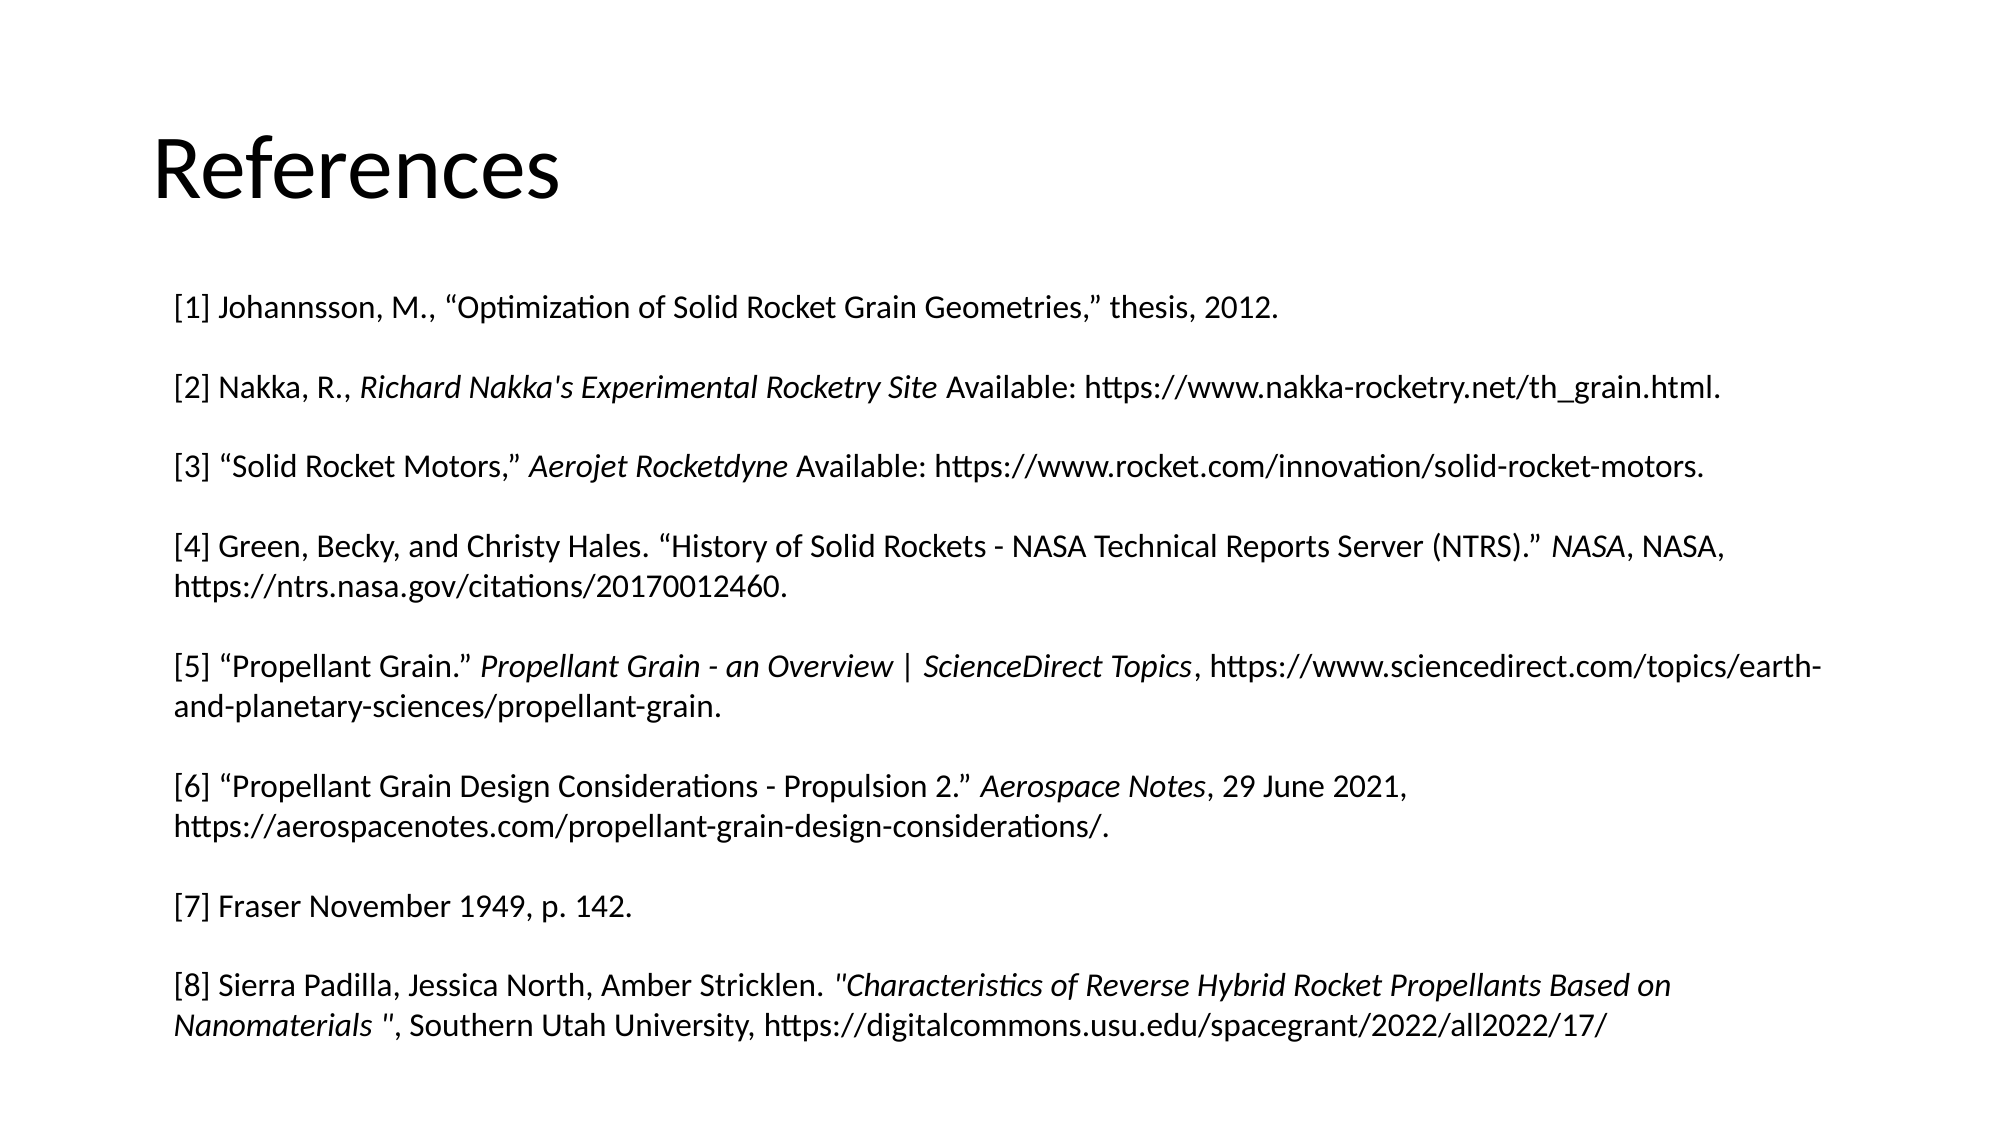

# References
[1] Johannsson, M., “Optimization of Solid Rocket Grain Geometries,” thesis, 2012.

[2] Nakka, R., Richard Nakka's Experimental Rocketry Site Available: https://www.nakka-rocketry.net/th_grain.html.

[3] “Solid Rocket Motors,” Aerojet Rocketdyne Available: https://www.rocket.com/innovation/solid-rocket-motors.

[4] Green, Becky, and Christy Hales. “History of Solid Rockets - NASA Technical Reports Server (NTRS).” NASA, NASA, https://ntrs.nasa.gov/citations/20170012460.

[5] “Propellant Grain.” Propellant Grain - an Overview | ScienceDirect Topics, https://www.sciencedirect.com/topics/earth-and-planetary-sciences/propellant-grain.

[6] “Propellant Grain Design Considerations - Propulsion 2.” Aerospace Notes, 29 June 2021, https://aerospacenotes.com/propellant-grain-design-considerations/.

[7] Fraser November 1949, p. 142.

[8] Sierra Padilla, Jessica North, Amber Stricklen. "Characteristics of Reverse Hybrid Rocket Propellants Based on Nanomaterials ", Southern Utah University, https://digitalcommons.usu.edu/spacegrant/2022/all2022/17/